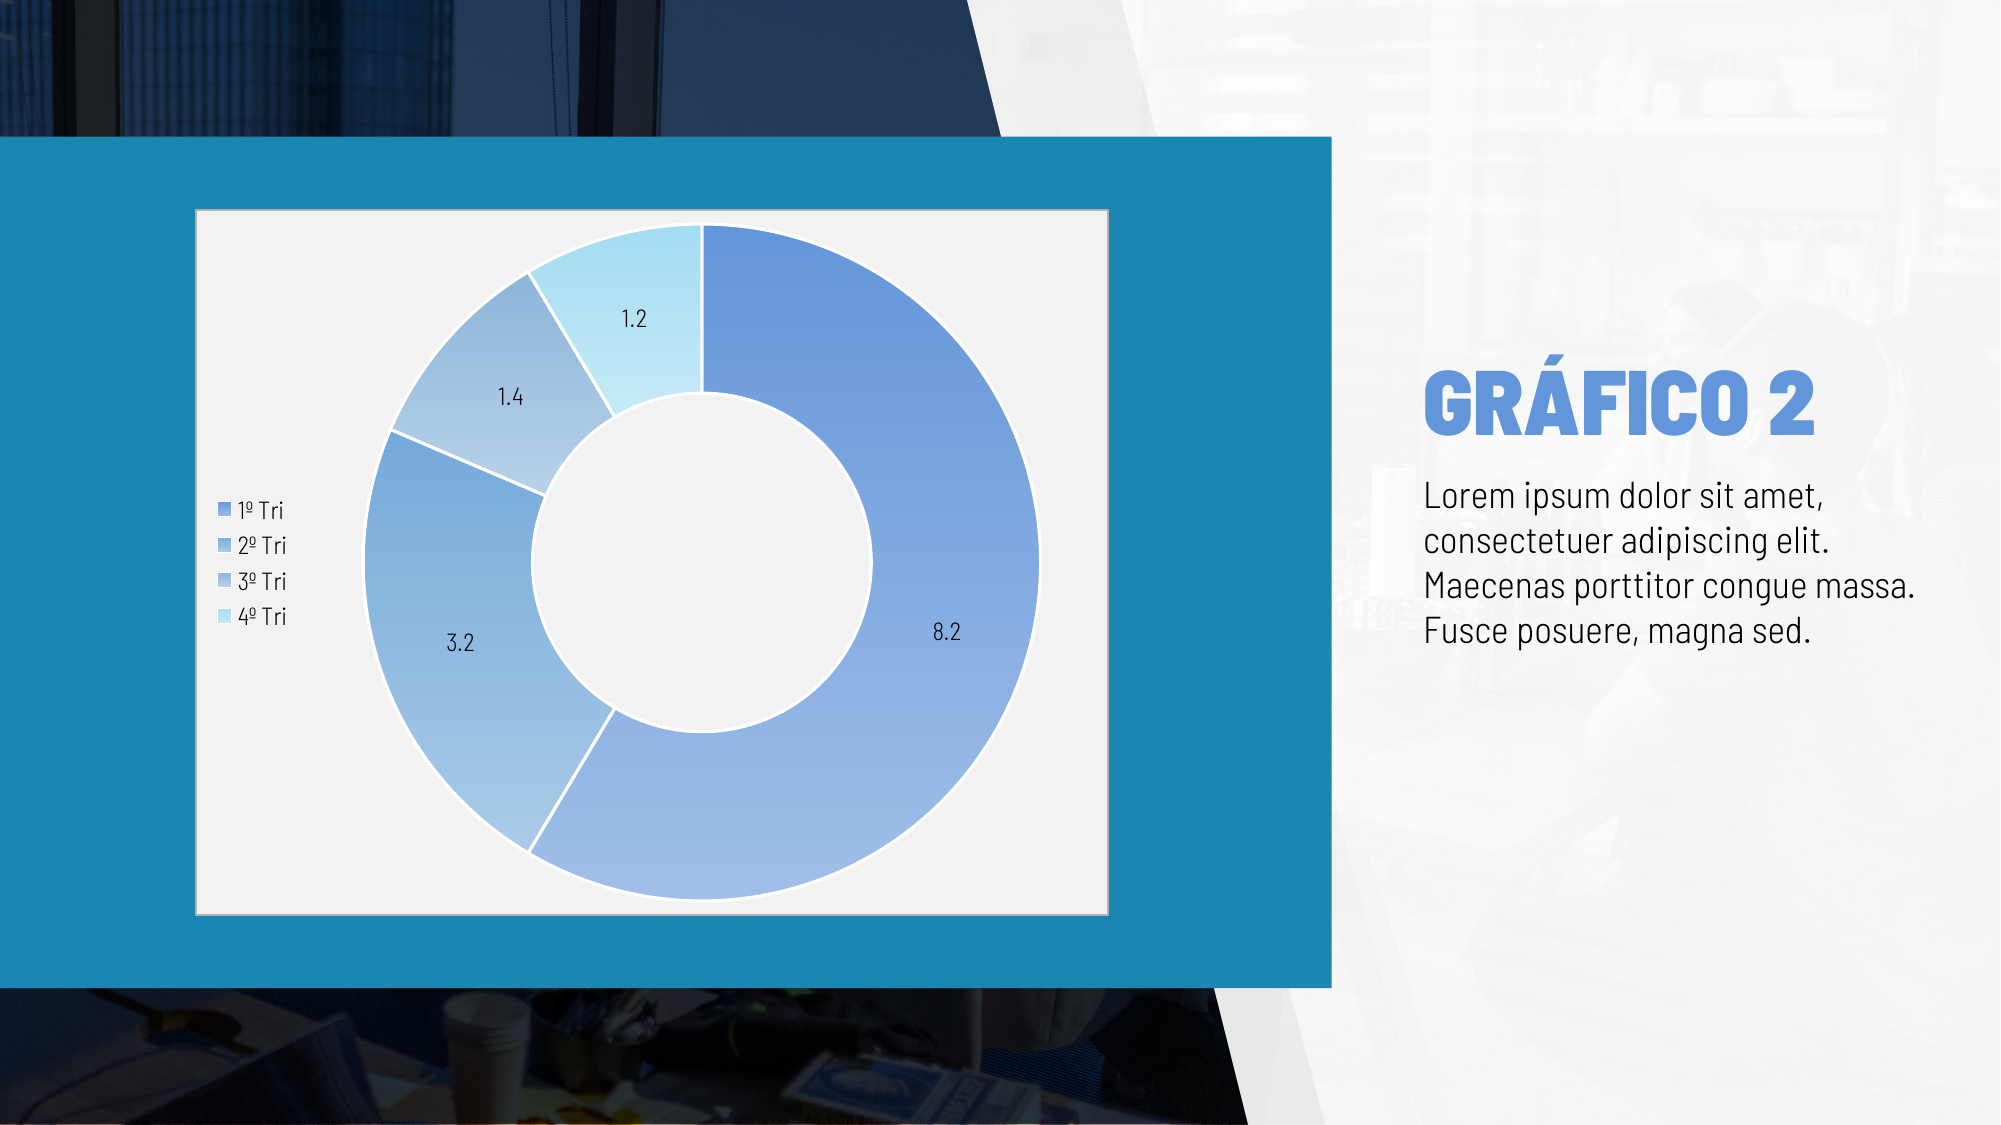

### Chart

| Category | Vendas |
|---|---|
| 1º Tri | 8.2 |
| 2º Tri | 3.2 |
| 3º Tri | 1.4 |
| 4º Tri | 1.2 |
# GRÁFICO 2
Lorem ipsum dolor sit amet, consectetuer adipiscing elit. Maecenas porttitor congue massa. Fusce posuere, magna sed.